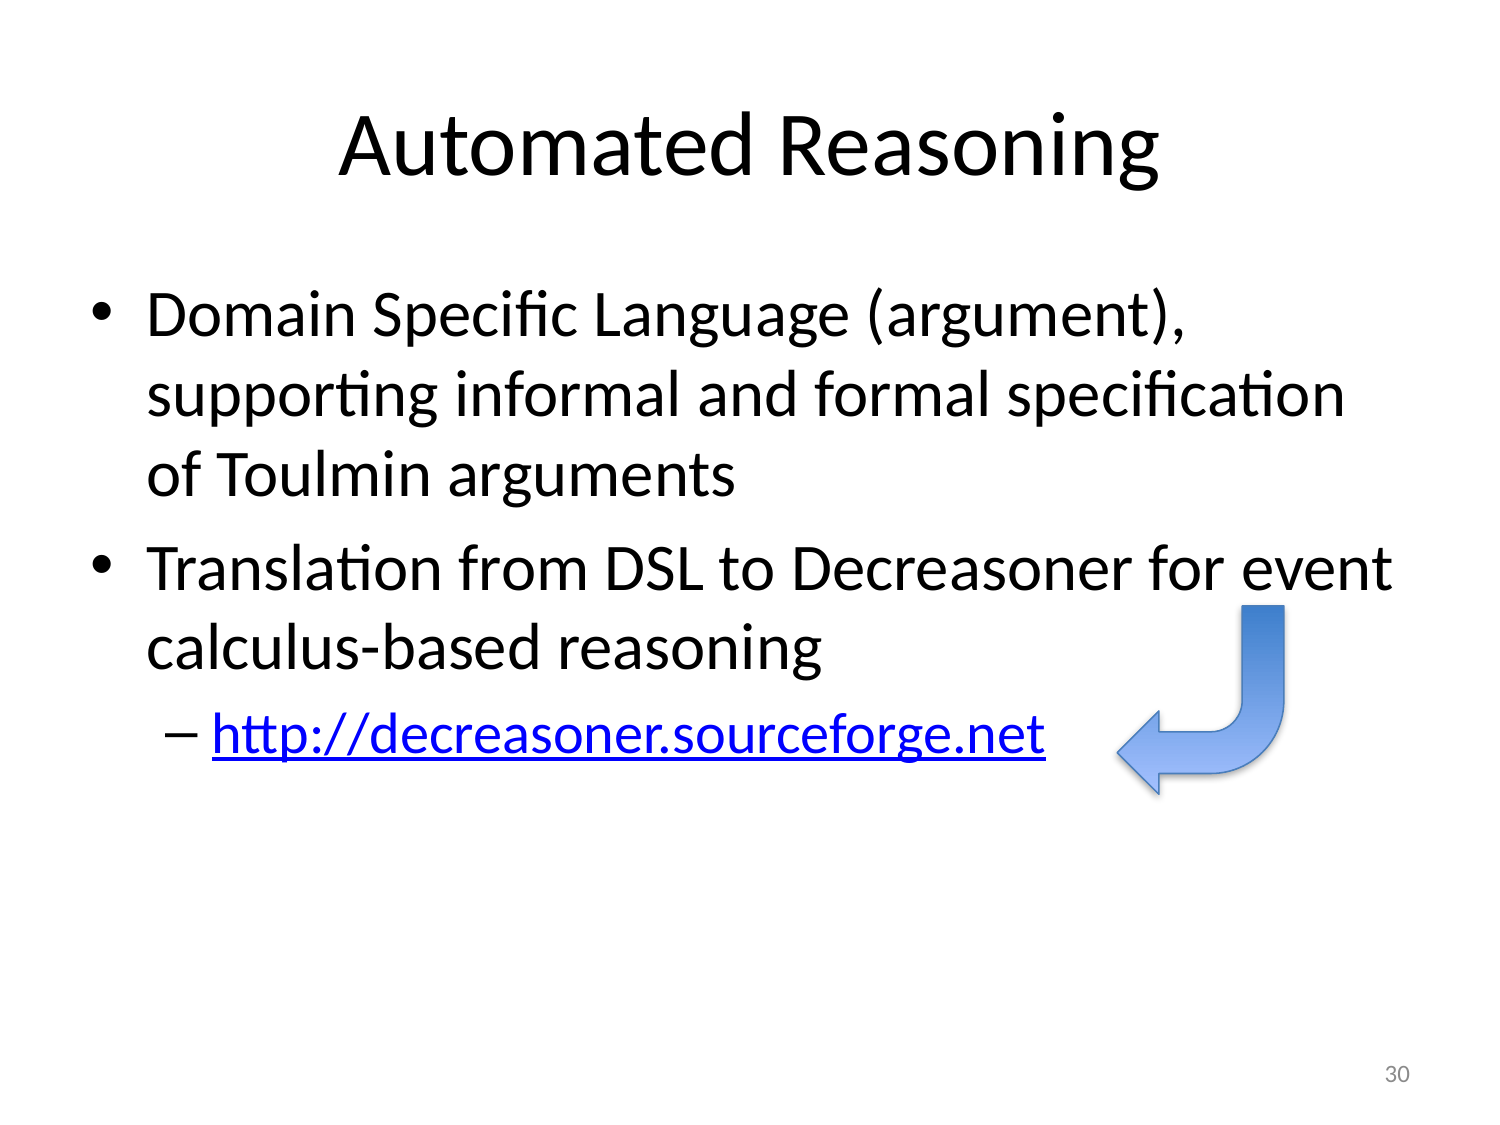

# Automated Reasoning
Domain Specific Language (argument), supporting informal and formal specification of Toulmin arguments
Translation from DSL to Decreasoner for event calculus-based reasoning
http://decreasoner.sourceforge.net

30